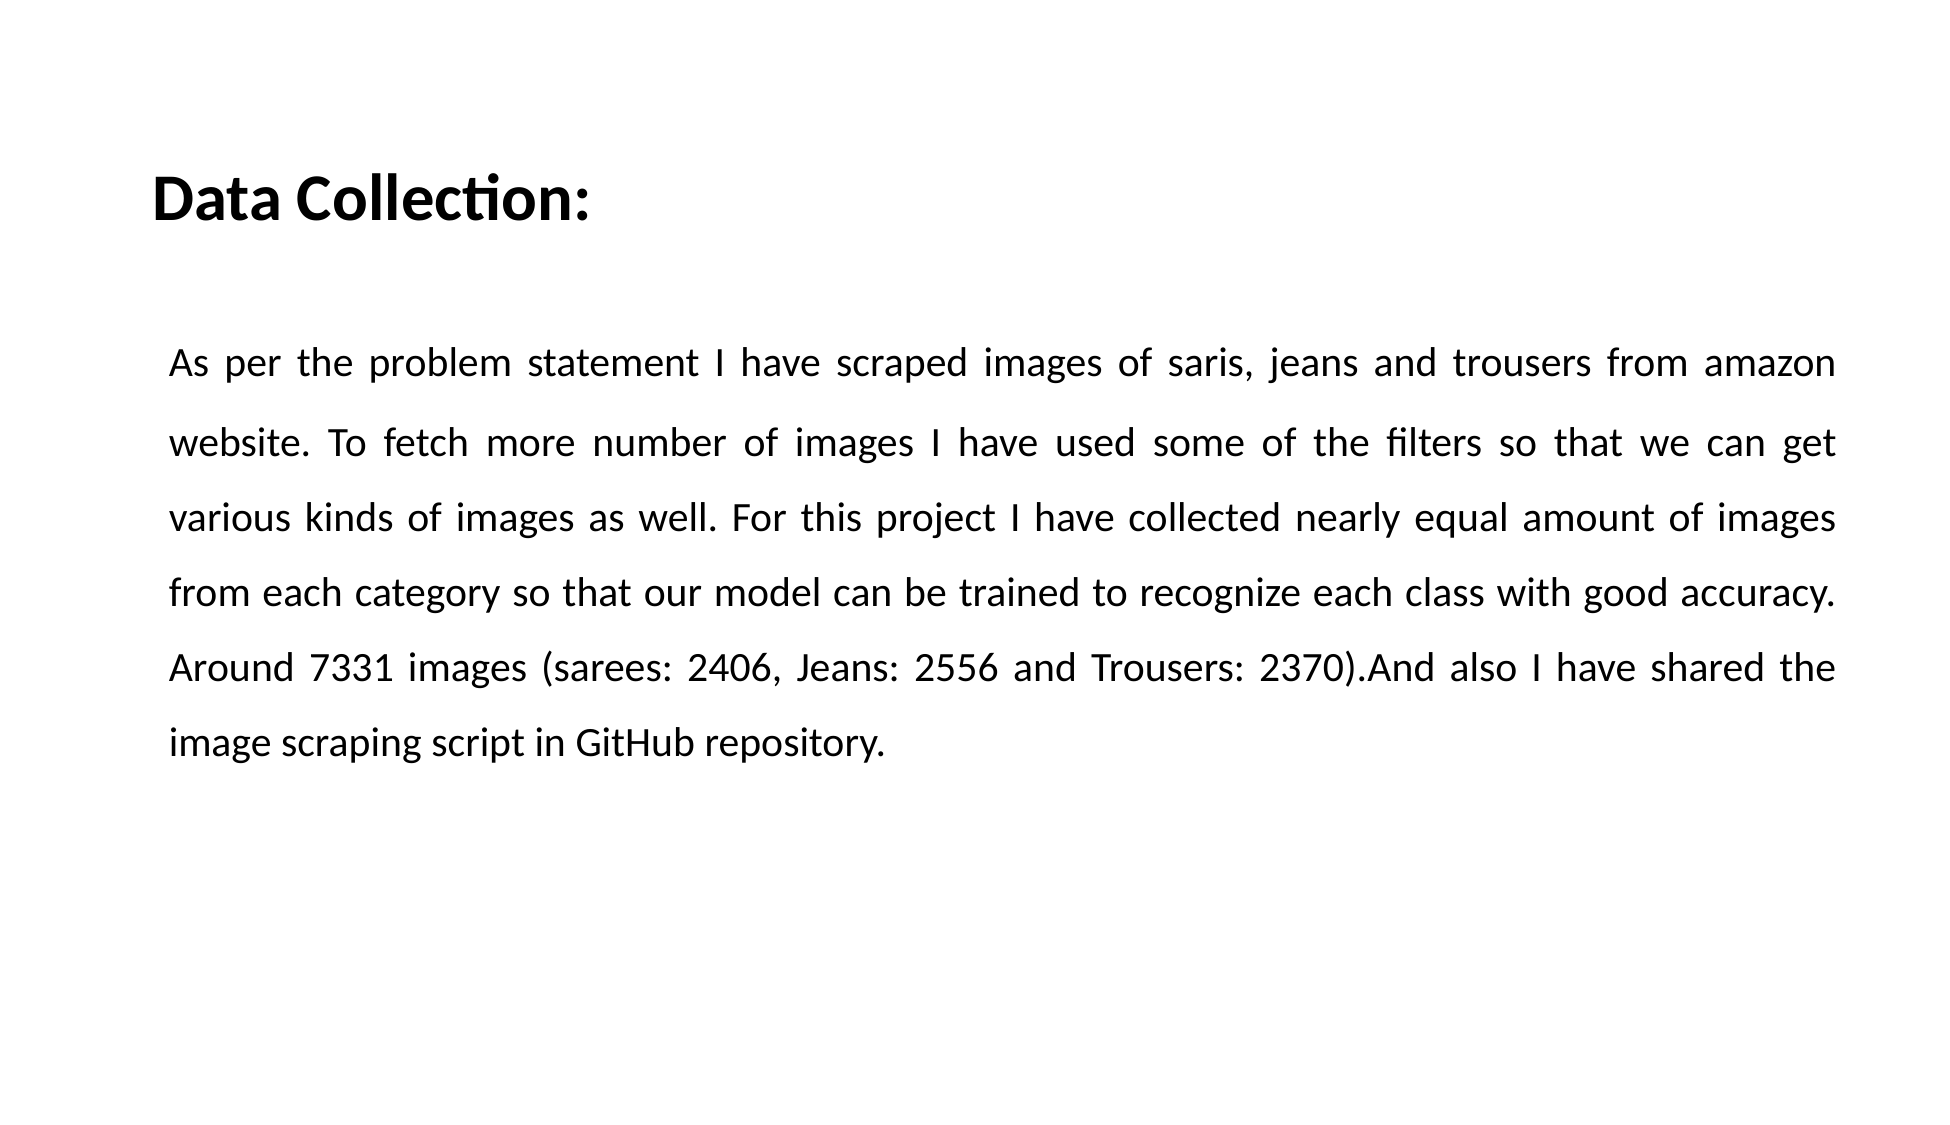

# Data Collection:
	As per the problem statement I have scraped images of saris, jeans and trousers from amazon website. To fetch more number of images I have used some of the filters so that we can get various kinds of images as well. For this project I have collected nearly equal amount of images from each category so that our model can be trained to recognize each class with good accuracy. Around 7331 images (sarees: 2406, Jeans: 2556 and Trousers: 2370).And also I have shared the image scraping script in GitHub repository.